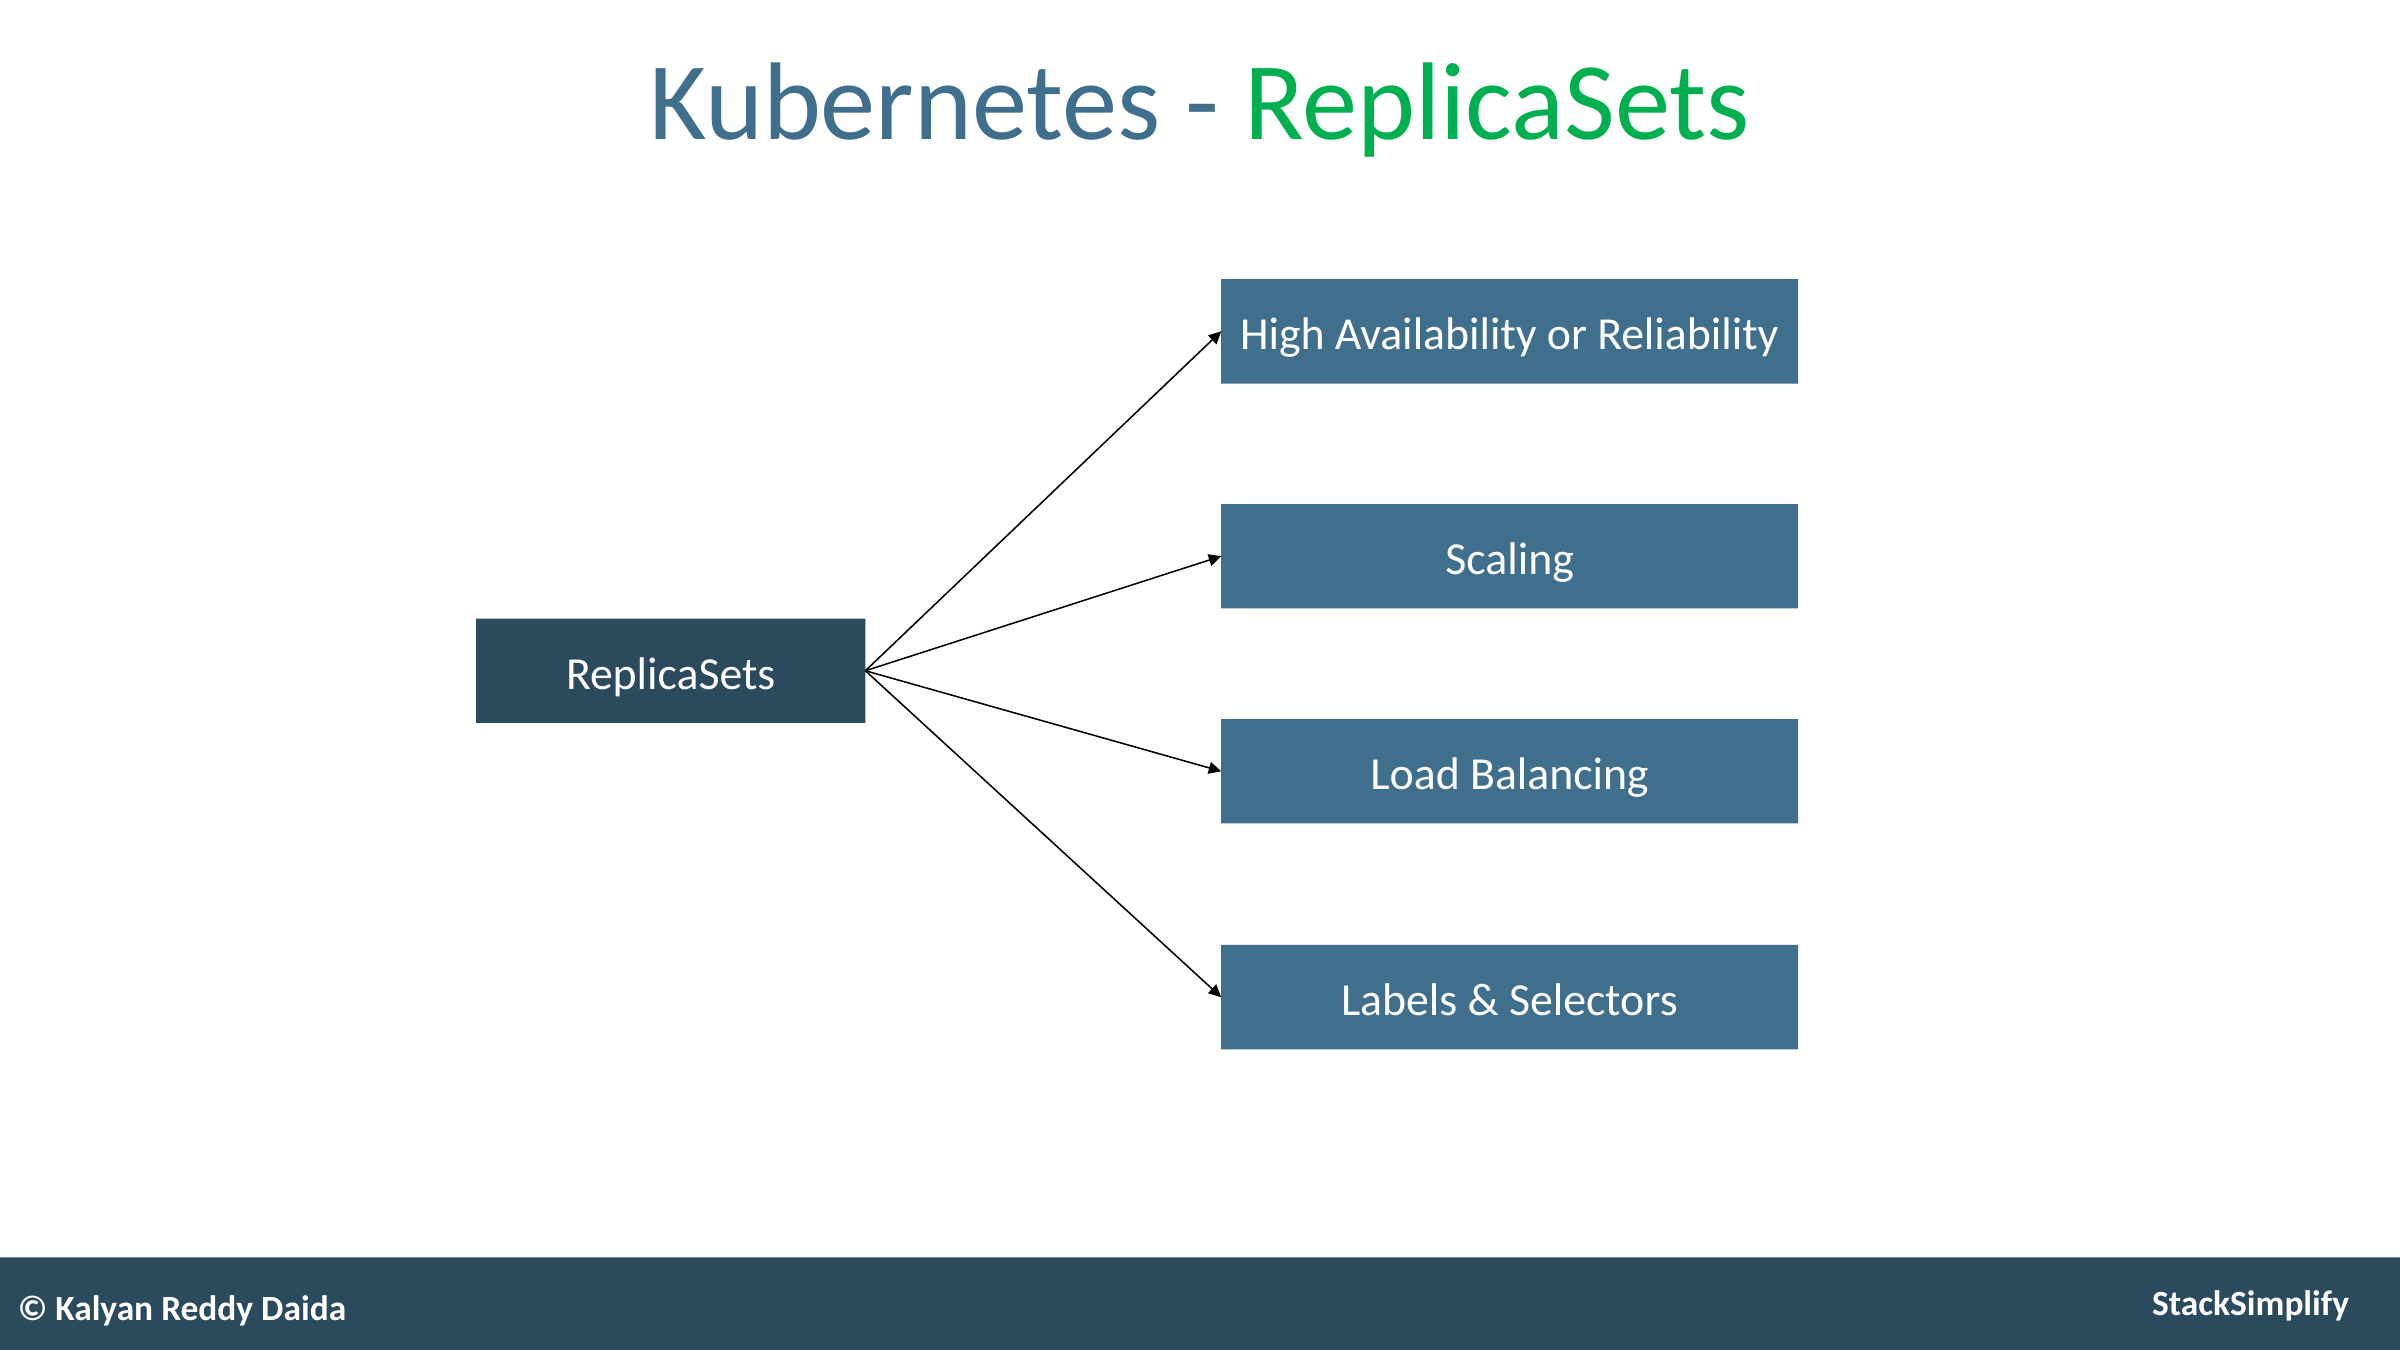

# Kubernetes - ReplicaSets
High Availability or Reliability
Scaling
ReplicaSets
Load Balancing
Labels & Selectors
© Kalyan Reddy Daida